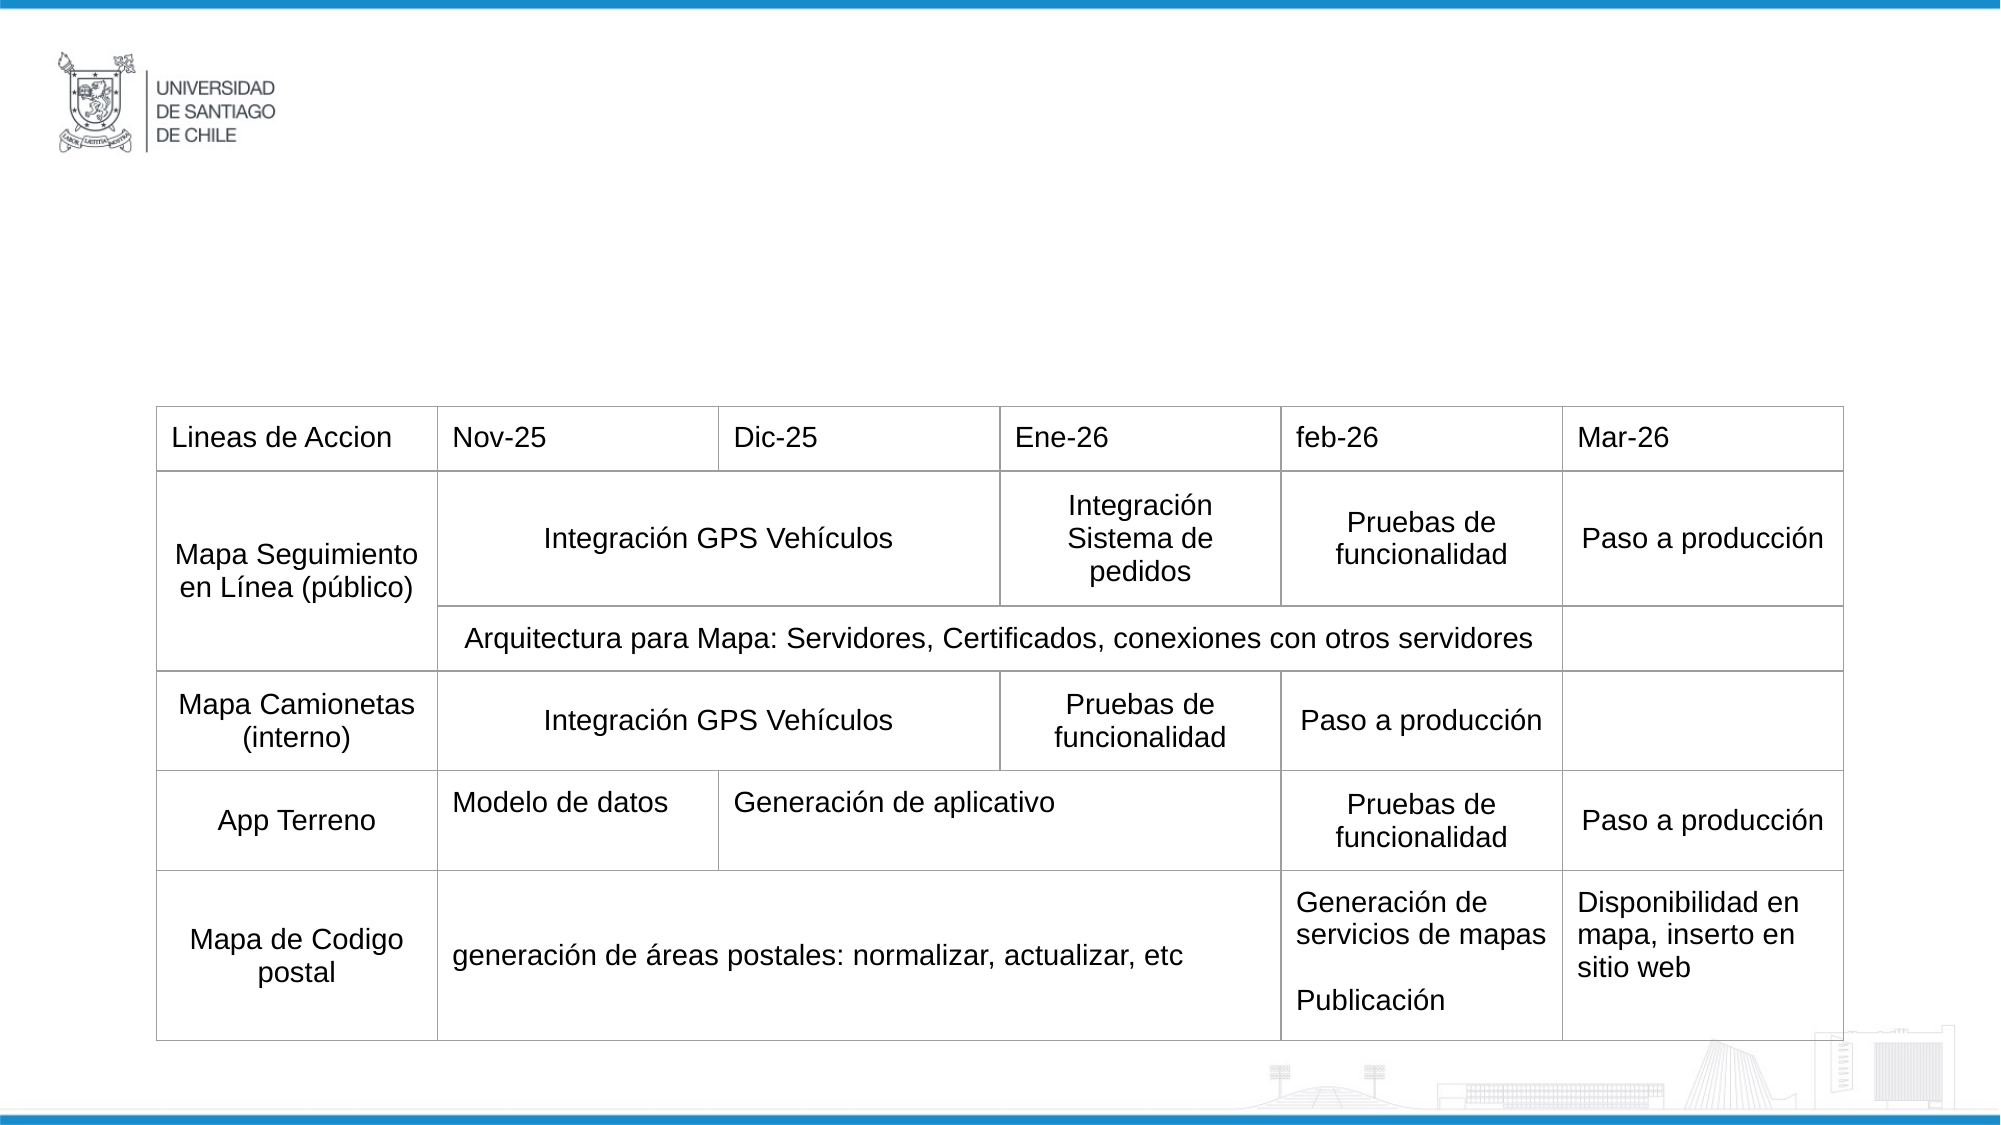

| Lineas de Accion | Nov-25 | Dic-25 | Ene-26 | feb-26 | Mar-26 |
| --- | --- | --- | --- | --- | --- |
| Mapa Seguimiento en Línea (público) | Integración GPS Vehículos |  | Integración Sistema de pedidos | Pruebas de funcionalidad | Paso a producción |
|  | Arquitectura para Mapa: Servidores, Certificados, conexiones con otros servidores |  |  |  |  |
| Mapa Camionetas (interno) | Integración GPS Vehículos |  | Pruebas de funcionalidad | Paso a producción |  |
| App Terreno | Modelo de datos | Generación de aplicativo |  | Pruebas de funcionalidad | Paso a producción |
| Mapa de Codigo postal | generación de áreas postales: normalizar, actualizar, etc |  |  | Generación de servicios de mapas Publicación | Disponibilidad en mapa, inserto en sitio web |